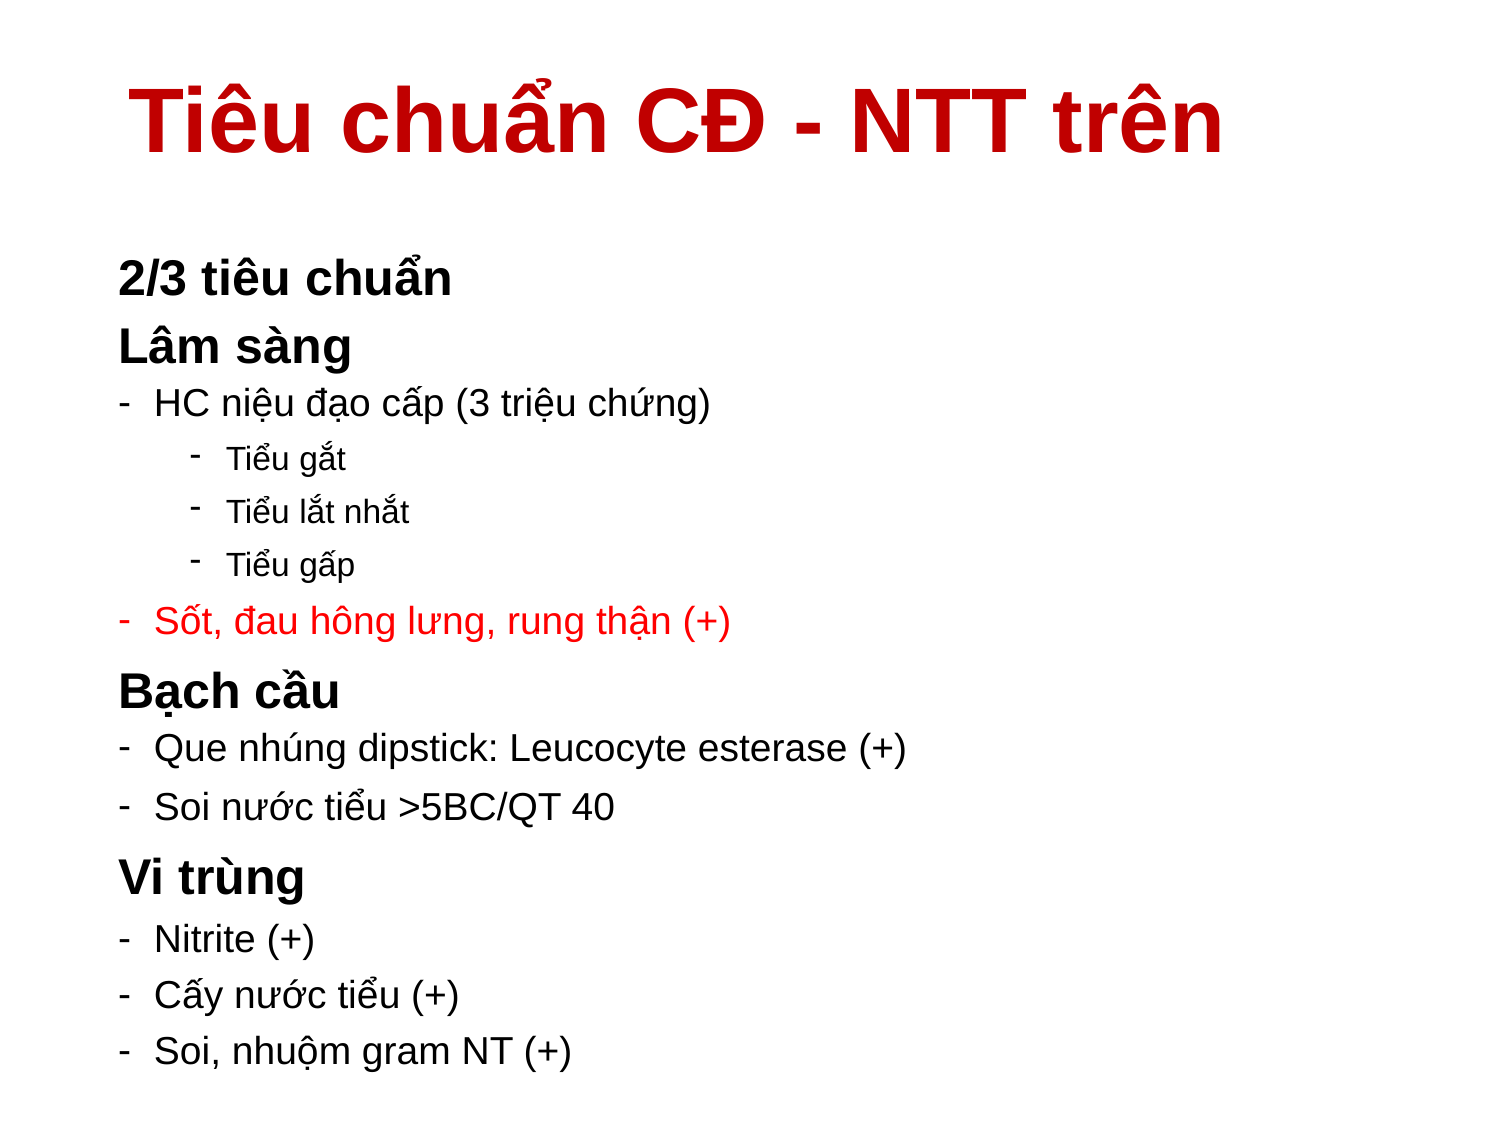

# Tiêu chuẩn CĐ - NTT trên
2/3 tiêu chuẩn
Lâm sàng
HC niệu đạo cấp (3 triệu chứng)
Tiểu gắt
Tiểu lắt nhắt
Tiểu gấp
Sốt, đau hông lưng, rung thận (+)
Bạch cầu
Que nhúng dipstick: Leucocyte esterase (+)
Soi nước tiểu >5BC/QT 40
Vi trùng
Nitrite (+)
Cấy nước tiểu (+)
Soi, nhuộm gram NT (+)